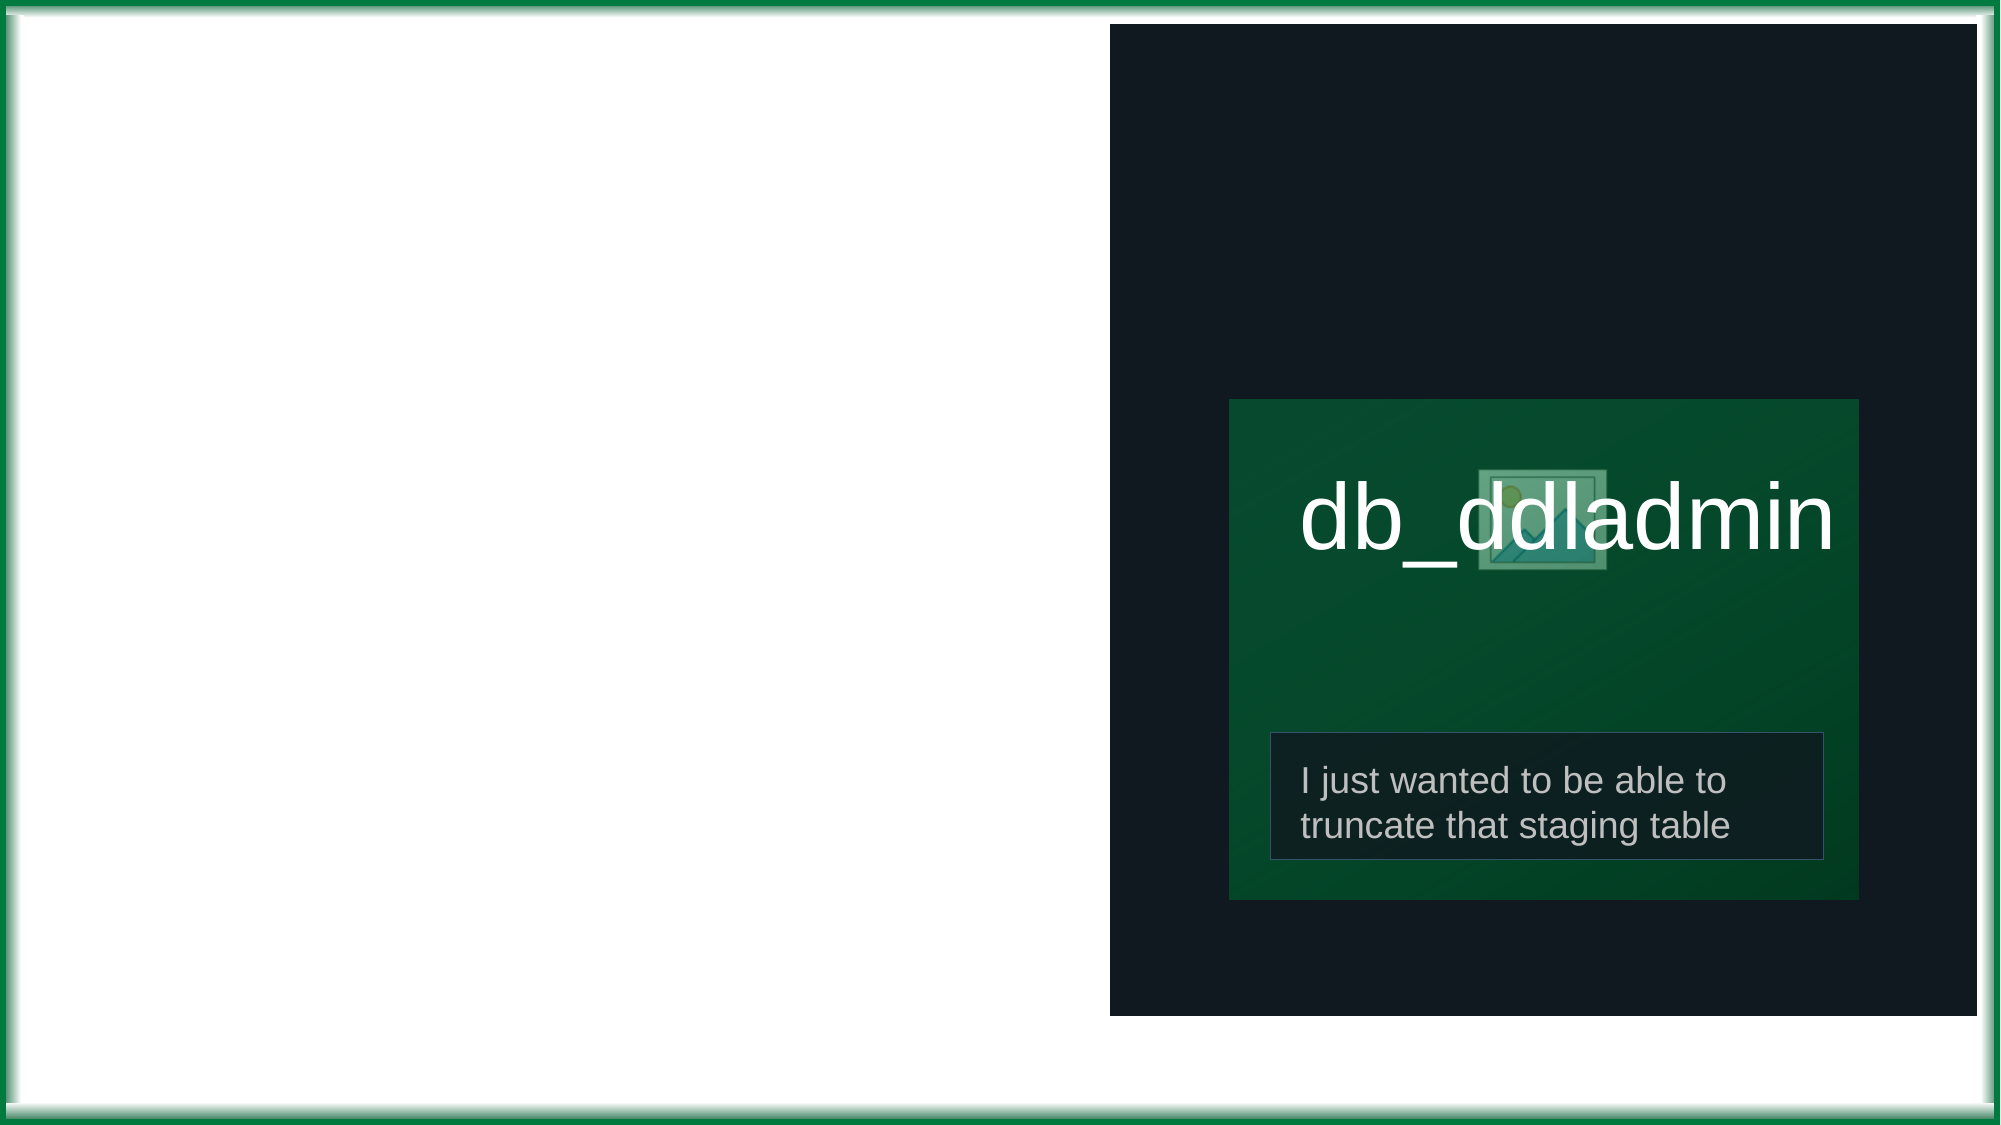

33

# db_ddladmin
I just wanted to be able to truncate that staging table